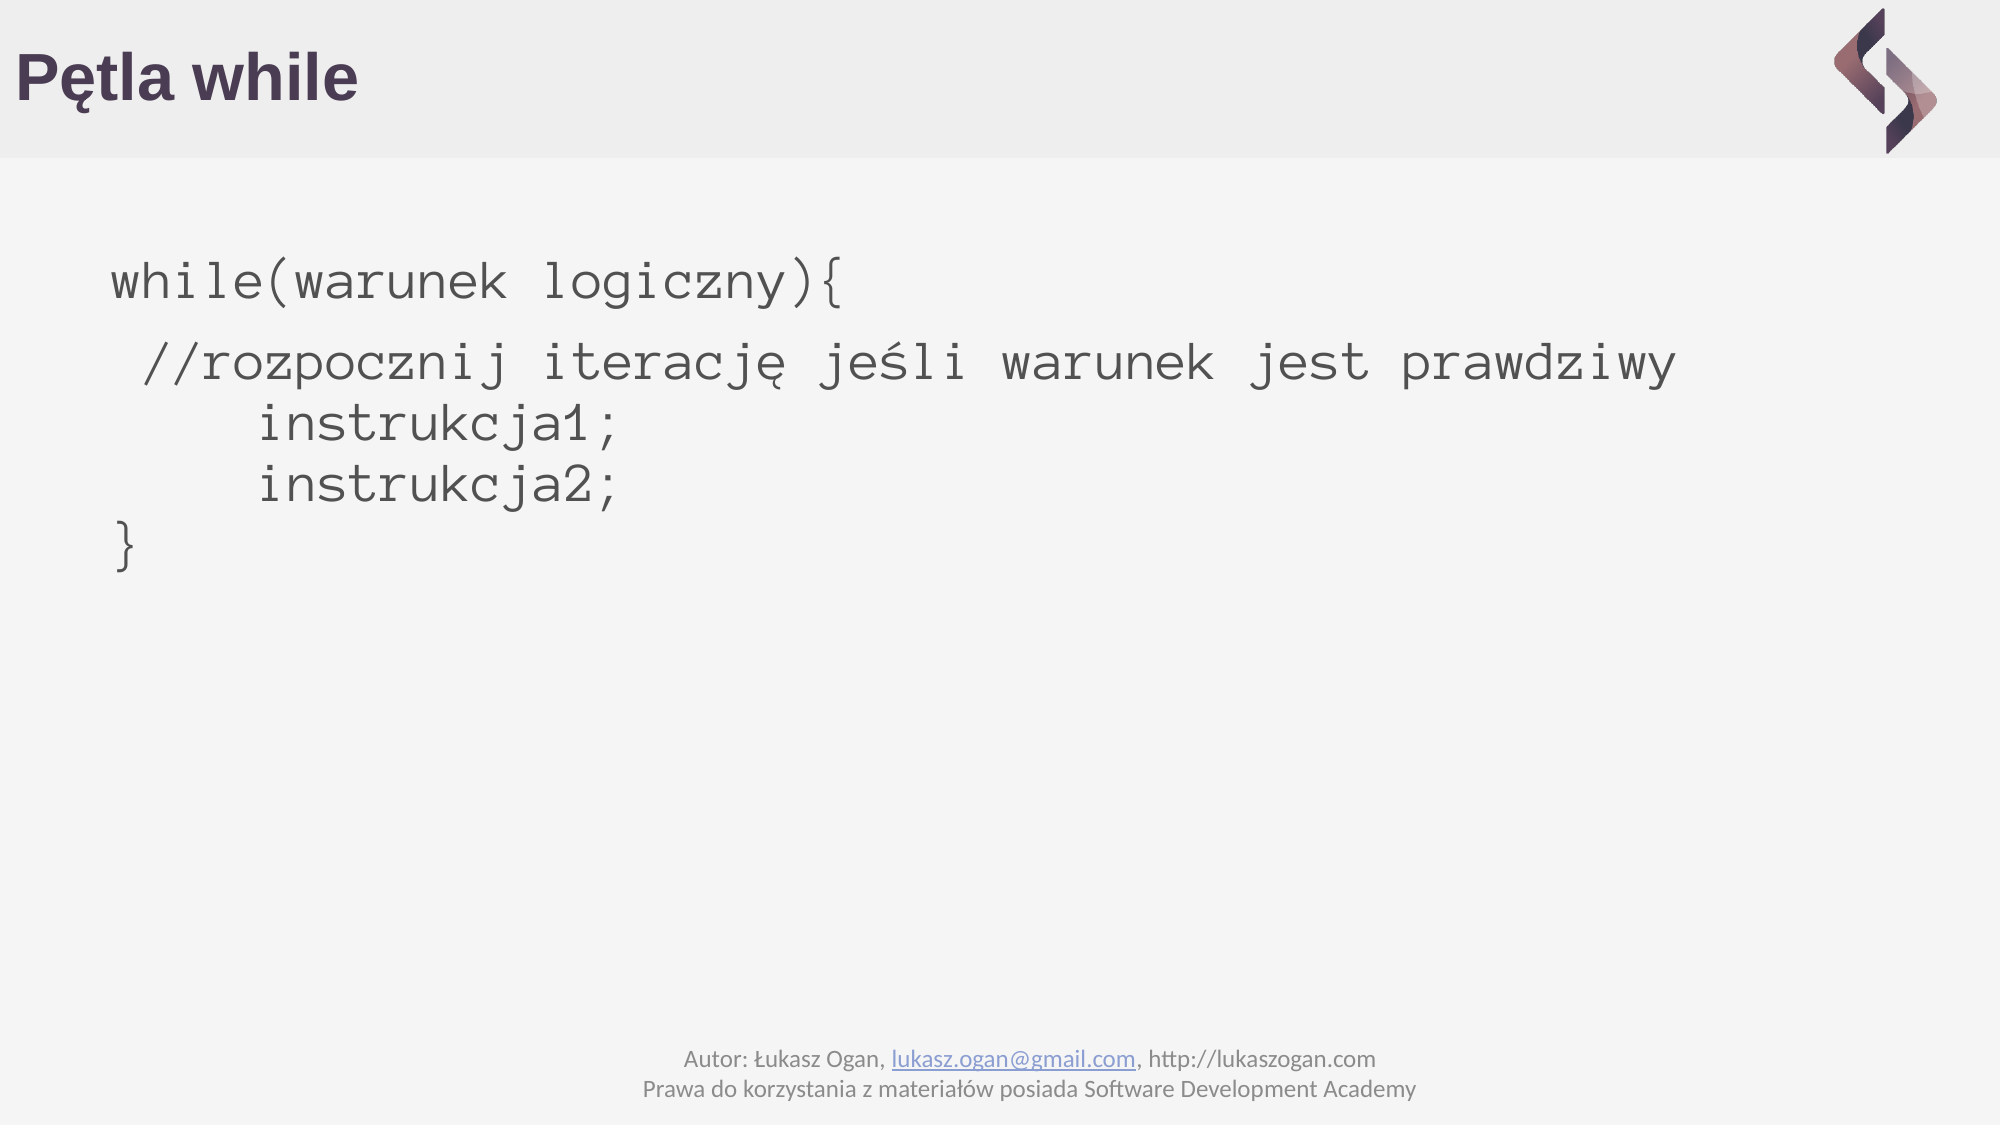

# Pętla while
while(warunek logiczny){
 //rozpocznij iterację jeśli warunek jest prawdziwy
	instrukcja1;
	instrukcja2;
}

Autor: Łukasz Ogan, lukasz.ogan@gmail.com, http://lukaszogan.com
Prawa do korzystania z materiałów posiada Software Development Academy